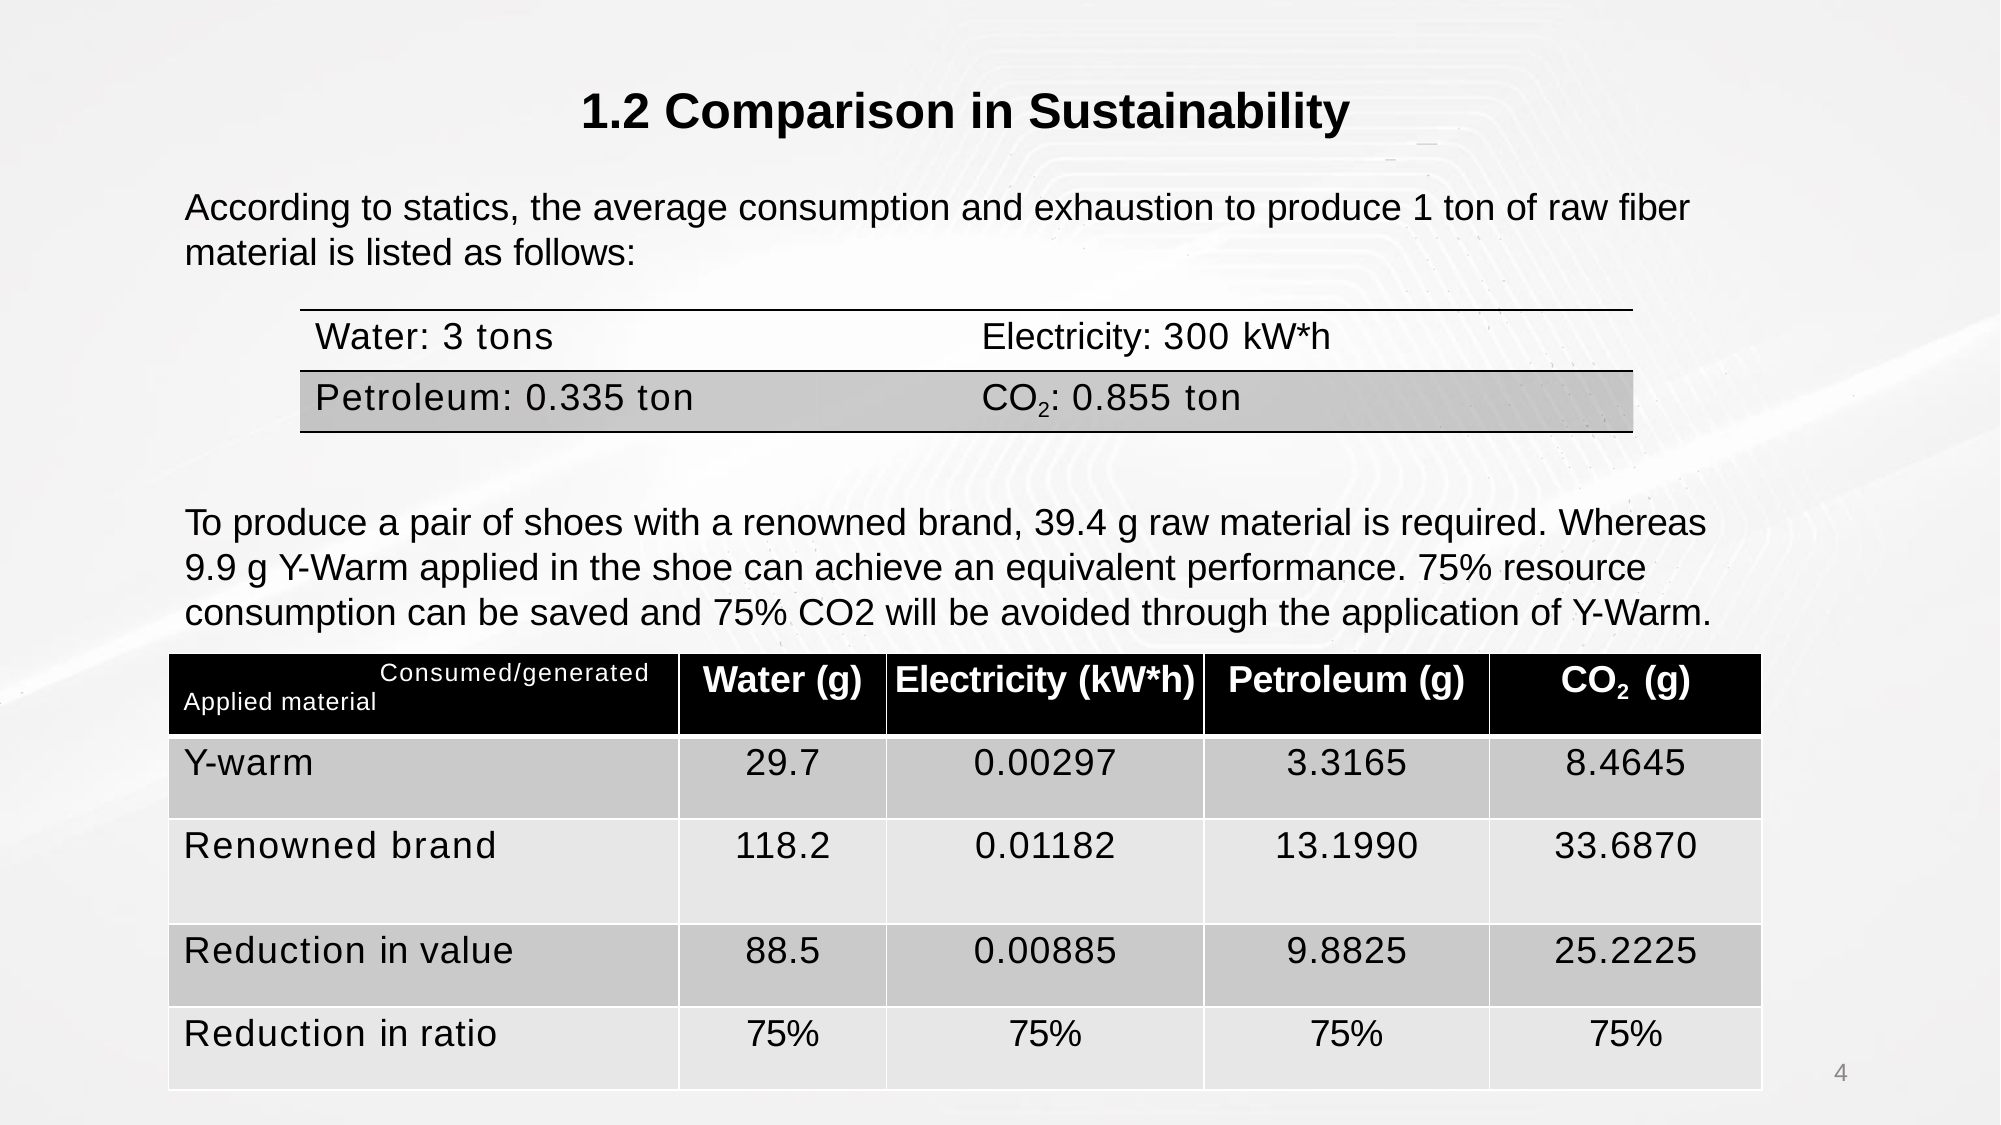

# 1.2 Comparison in Sustainability
According to statics, the average consumption and exhaustion to produce 1 ton of raw fiber
material is listed as follows:
| Water: 3 tons | Electricity: 300 kW\*h |
| --- | --- |
| Petroleum: 0.335 ton | CO2: 0.855 ton |
To produce a pair of shoes with a renowned brand, 39.4 g raw material is required. Whereas
9.9 g Y-Warm applied in the shoe can achieve an equivalent performance. 75% resource consumption can be saved and 75% CO2 will be avoided through the application of Y-Warm.
| Consumed/generated Applied material | Water (g) | Electricity (kW\*h) | Petroleum (g) | CO2 (g) |
| --- | --- | --- | --- | --- |
| Y-warm | 29.7 | 0.00297 | 3.3165 | 8.4645 |
| Renowned brand | 118.2 | 0.01182 | 13.1990 | 33.6870 |
| Reduction in value | 88.5 | 0.00885 | 9.8825 | 25.2225 |
| Reduction in ratio | 75% | 75% | 75% | 75% |
4